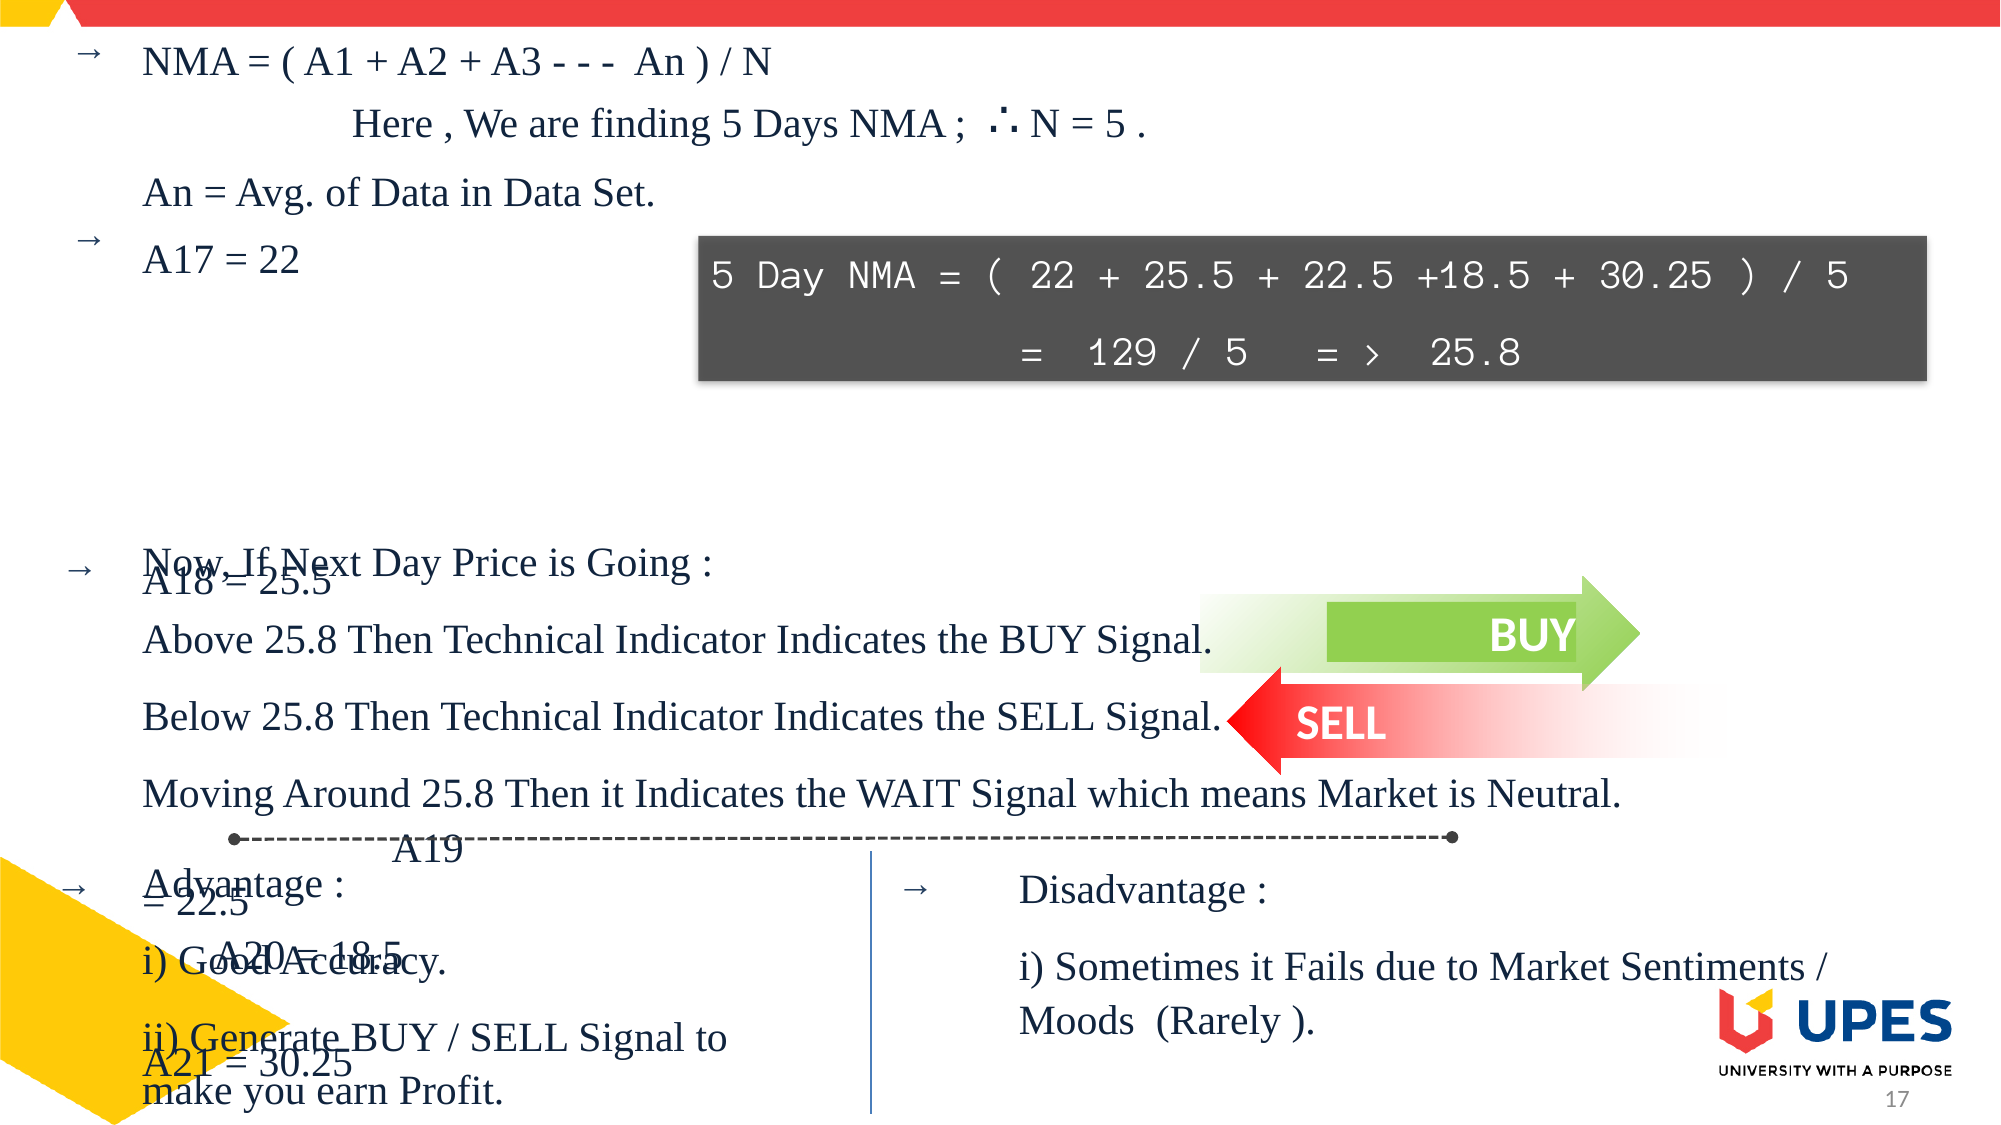

→
NMA = ( A1 + A2 + A3 - - -  An ) / N                                                                                                                                   Here , We are finding 5 Days NMA ;  ∴ N = 5 .
An = Avg. of Data in Data Set.
→
A17 = 22                                                                                                                                                                               A18 = 25.5                                                                                                                                                                      A19 = 22.5	                         A20 = 18.5	                            A21 = 30.25
5 Day NMA = ( 22 + 25.5 + 22.5 +18.5 + 30.25 ) / 5
	       =  129 / 5   = >  25.8
Now, If Next Day Price is Going :
Above 25.8 Then Technical Indicator Indicates the BUY Signal.
Below 25.8 Then Technical Indicator Indicates the SELL Signal.
Moving Around 25.8 Then it Indicates the WAIT Signal which means Market is Neutral.
→

BUY

SELL
Advantage :
i) Good Accuracy.
ii) Generate BUY / SELL Signal to make you earn Profit.
→
→
Disadvantage :
i) Sometimes it Fails due to Market Sentiments / Moods  (Rarely ).